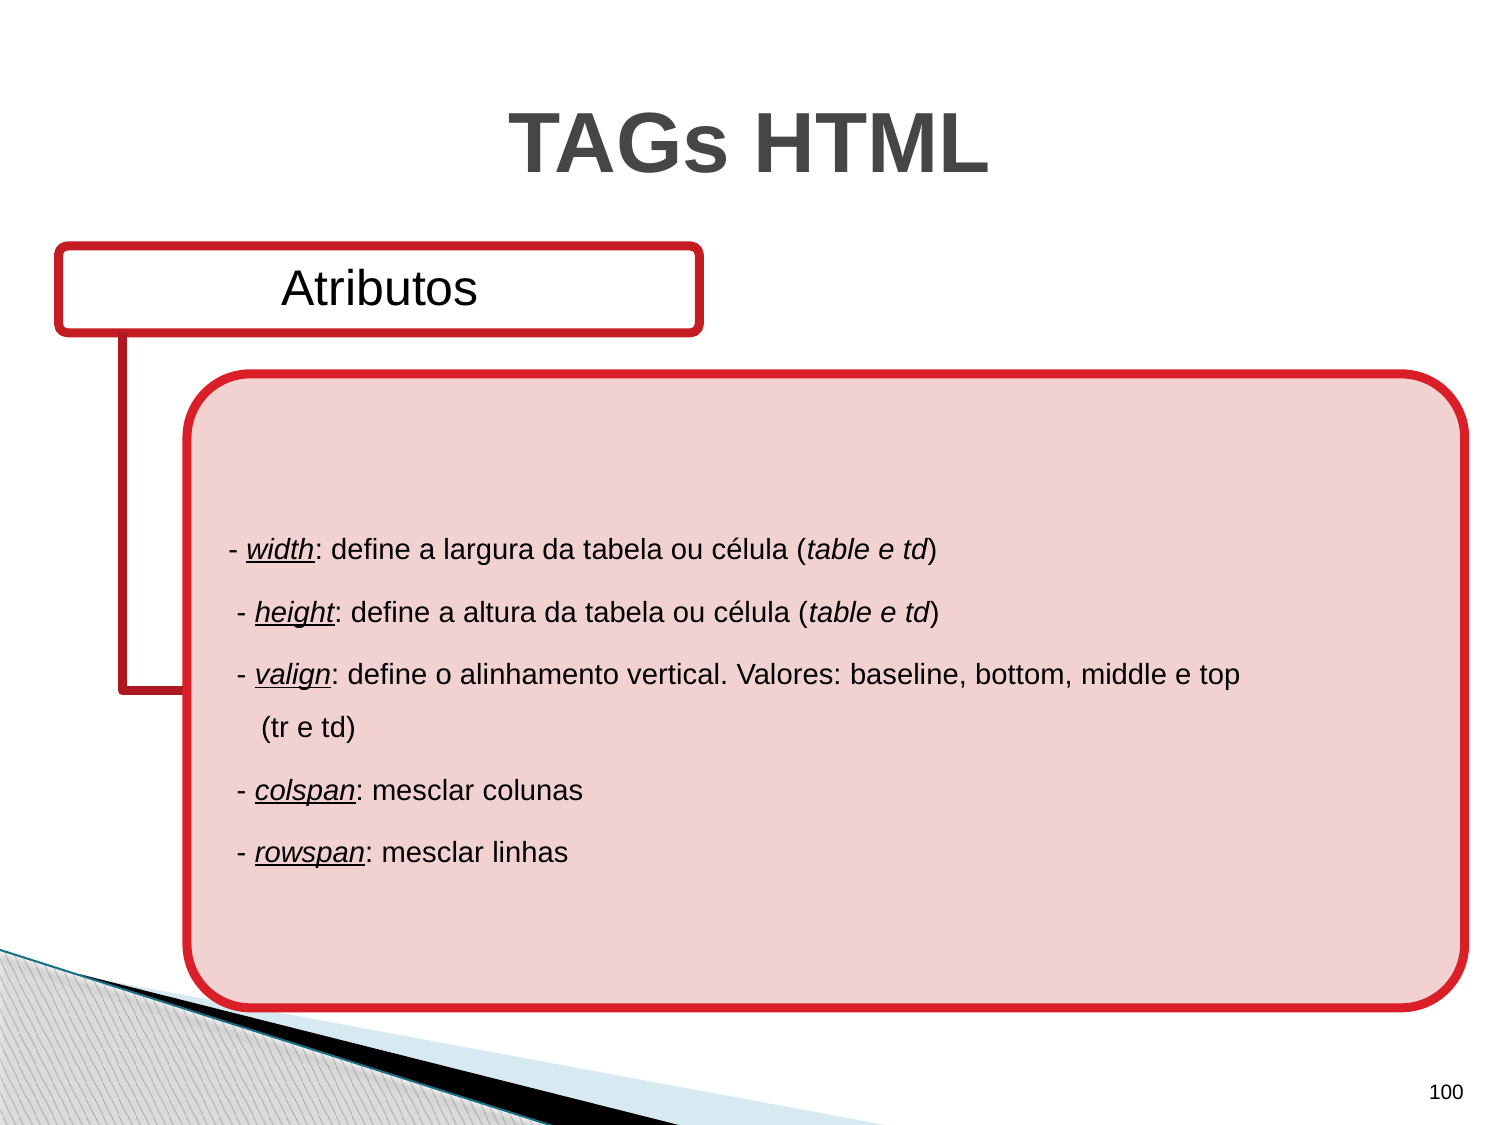

# TAGs HTML
Atributos
- width: define a largura da tabela ou célula (table e td)
 - height: define a altura da tabela ou célula (table e td)
 - valign: define o alinhamento vertical. Valores: baseline, bottom, middle e top
    (tr e td)
 - colspan: mesclar colunas
 - rowspan: mesclar linhas

100